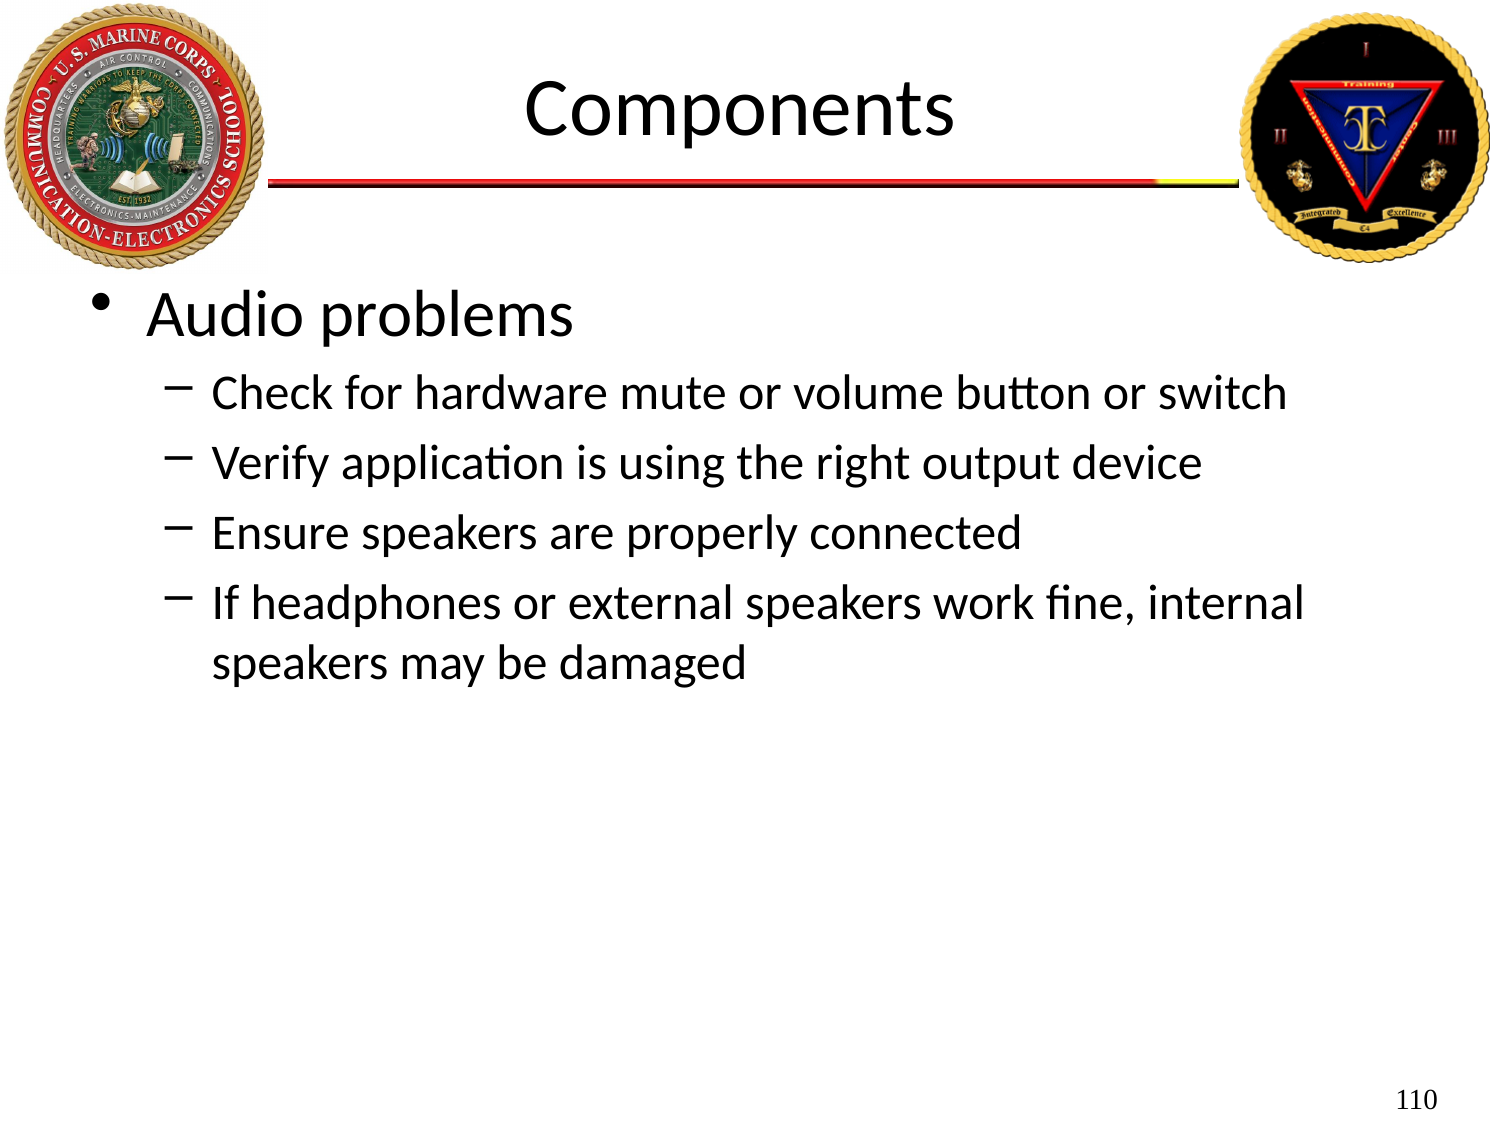

# Components
Audio problems
Check for hardware mute or volume button or switch
Verify application is using the right output device
Ensure speakers are properly connected
If headphones or external speakers work fine, internal speakers may be damaged